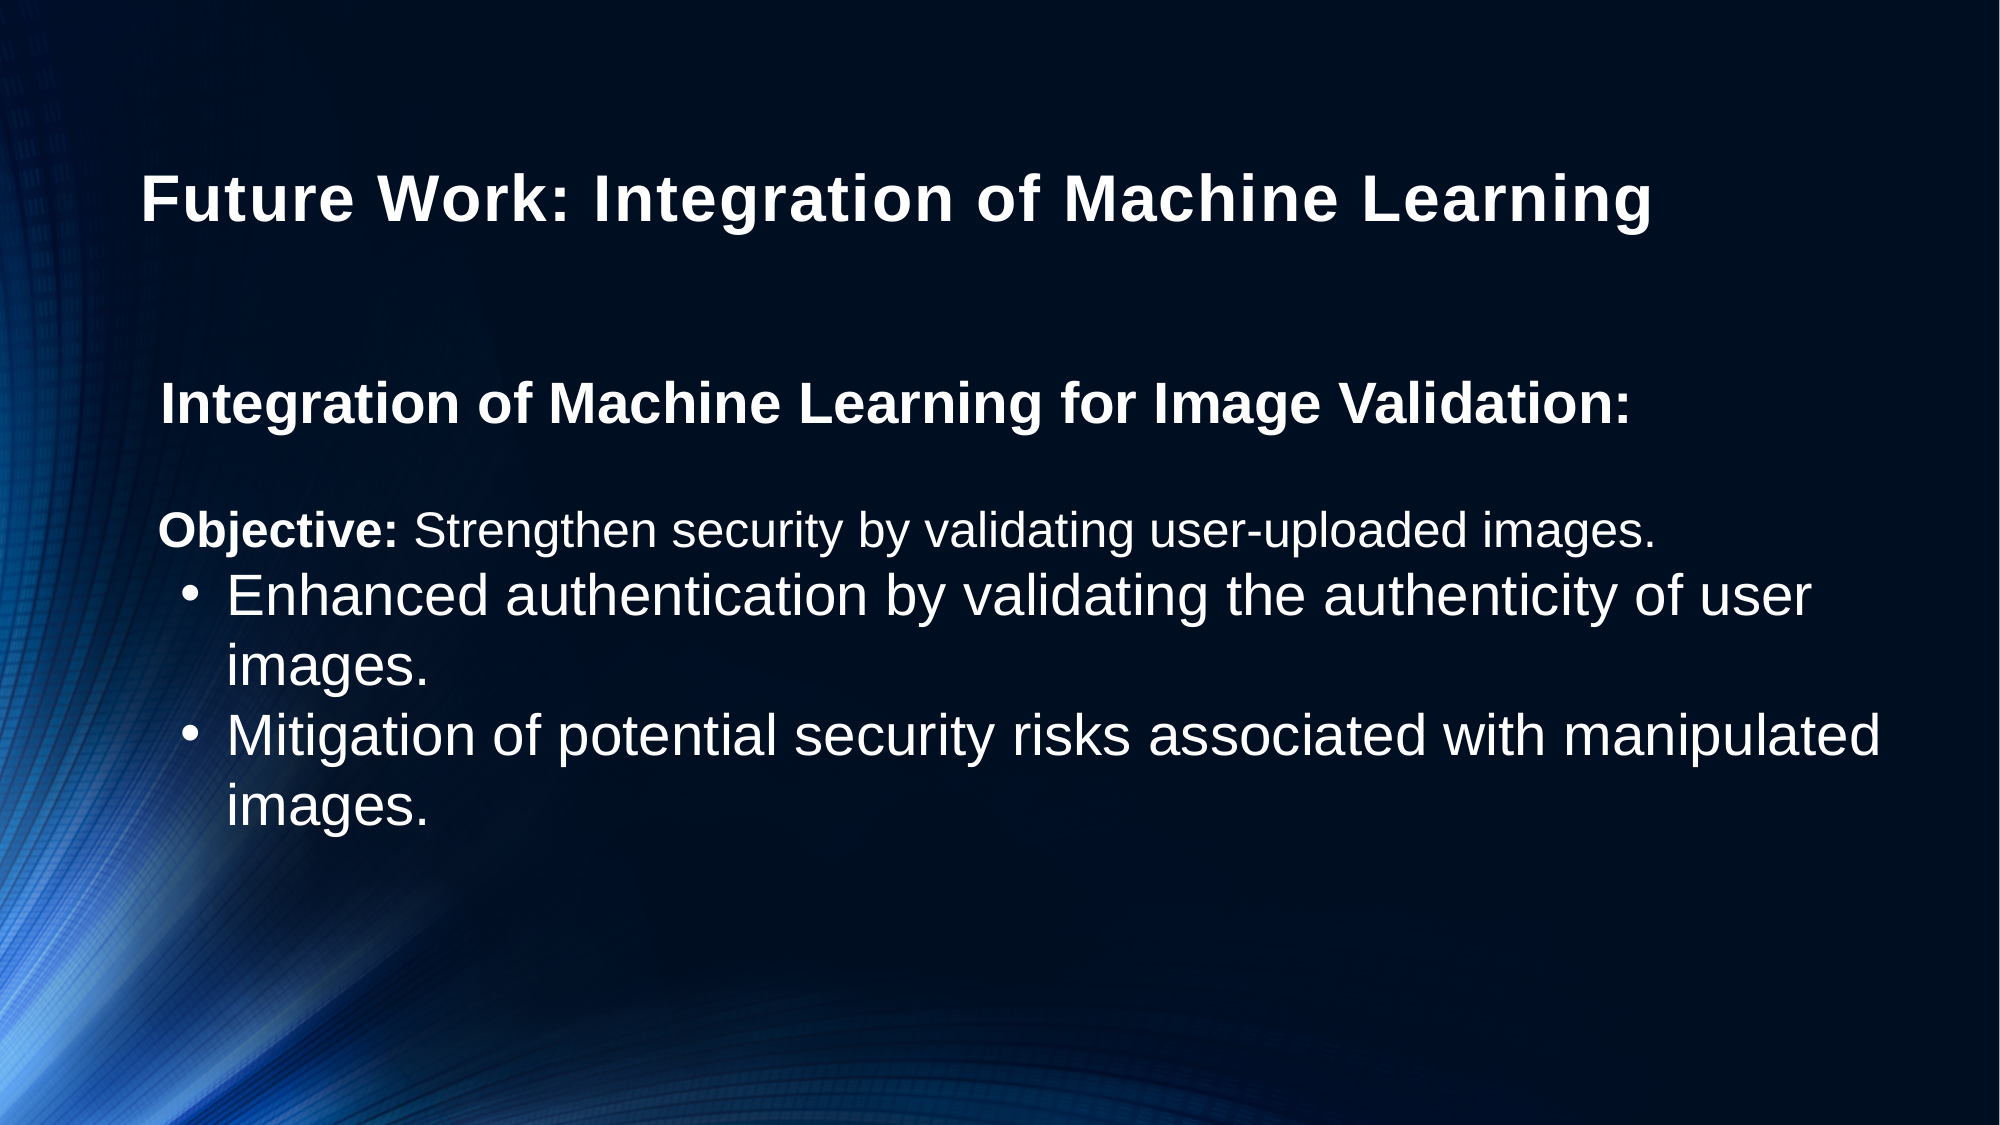

# Future Work: Integration of Machine Learning
   Integration of Machine Learning for Image Validation:

     Objective: Strengthen security by validating user-uploaded images.
Enhanced authentication by validating the authenticity of user images.
Mitigation of potential security risks associated with manipulated images.